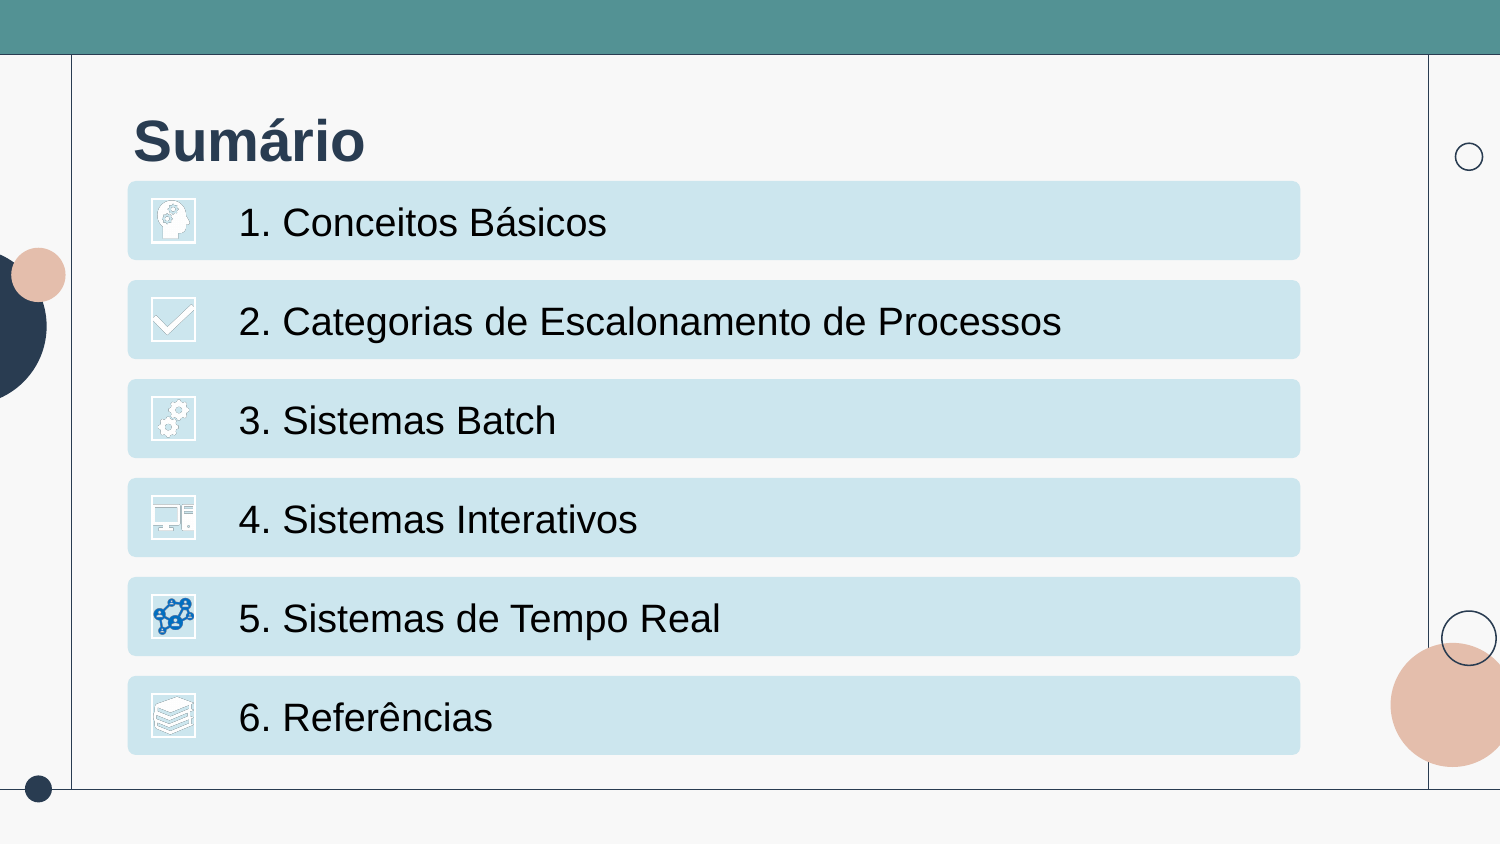

# Sumário
 1. Conceitos Básicos
 2. Categorias de Escalonamento de Processos
 3. Sistemas Batch
 4. Sistemas Interativos
 5. Sistemas de Tempo Real
 6. Referências